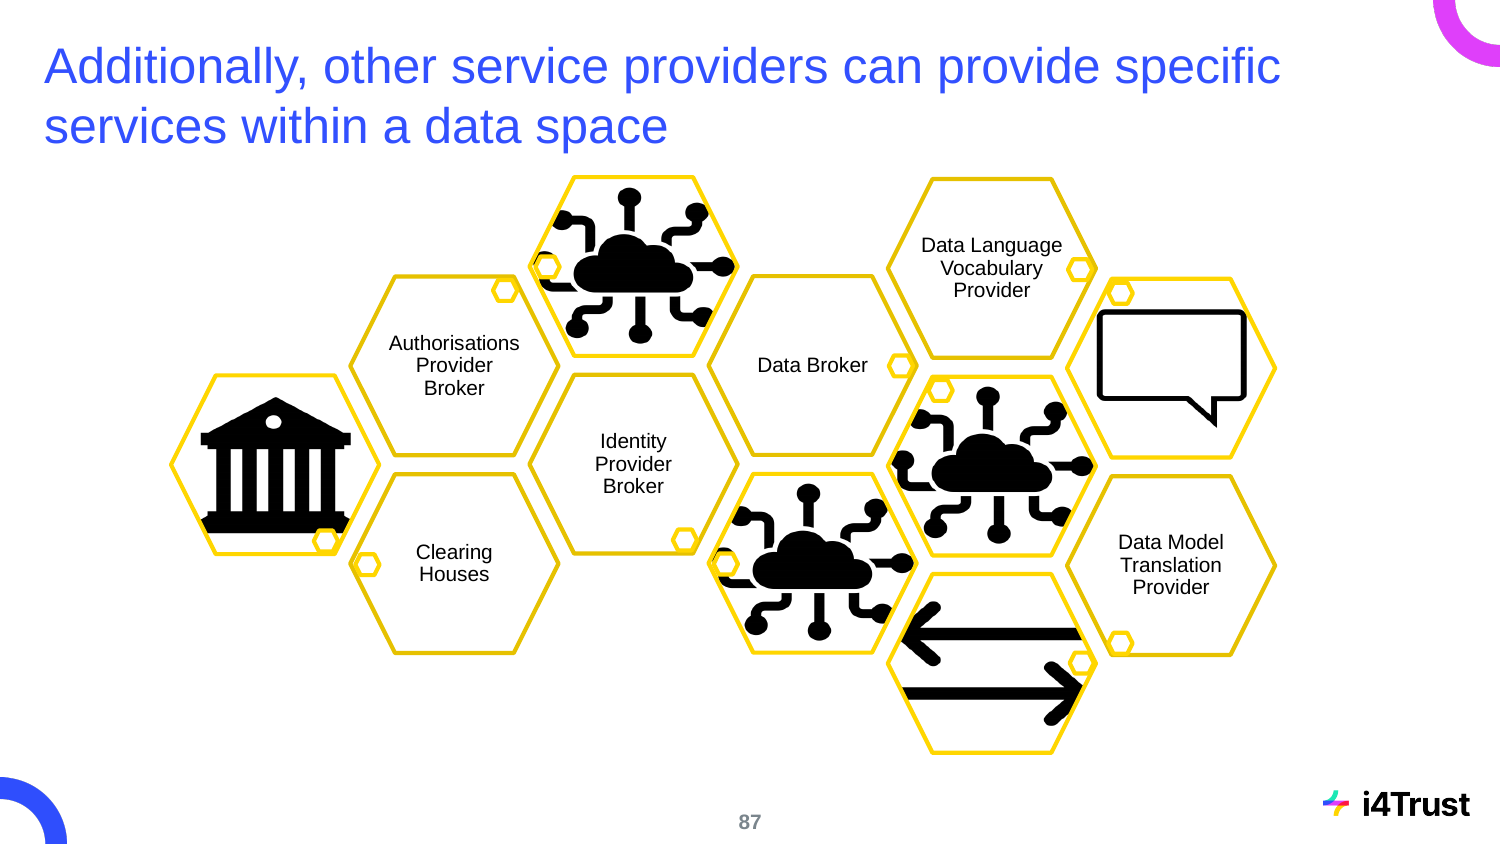

# Additionally, other service providers can provide specific services within a data space

Data Language Vocabulary Provider

Data Broker
Authorisations Provider Broker

Identity Provider Broker

Clearing Houses
Data Model Translation Provider

87